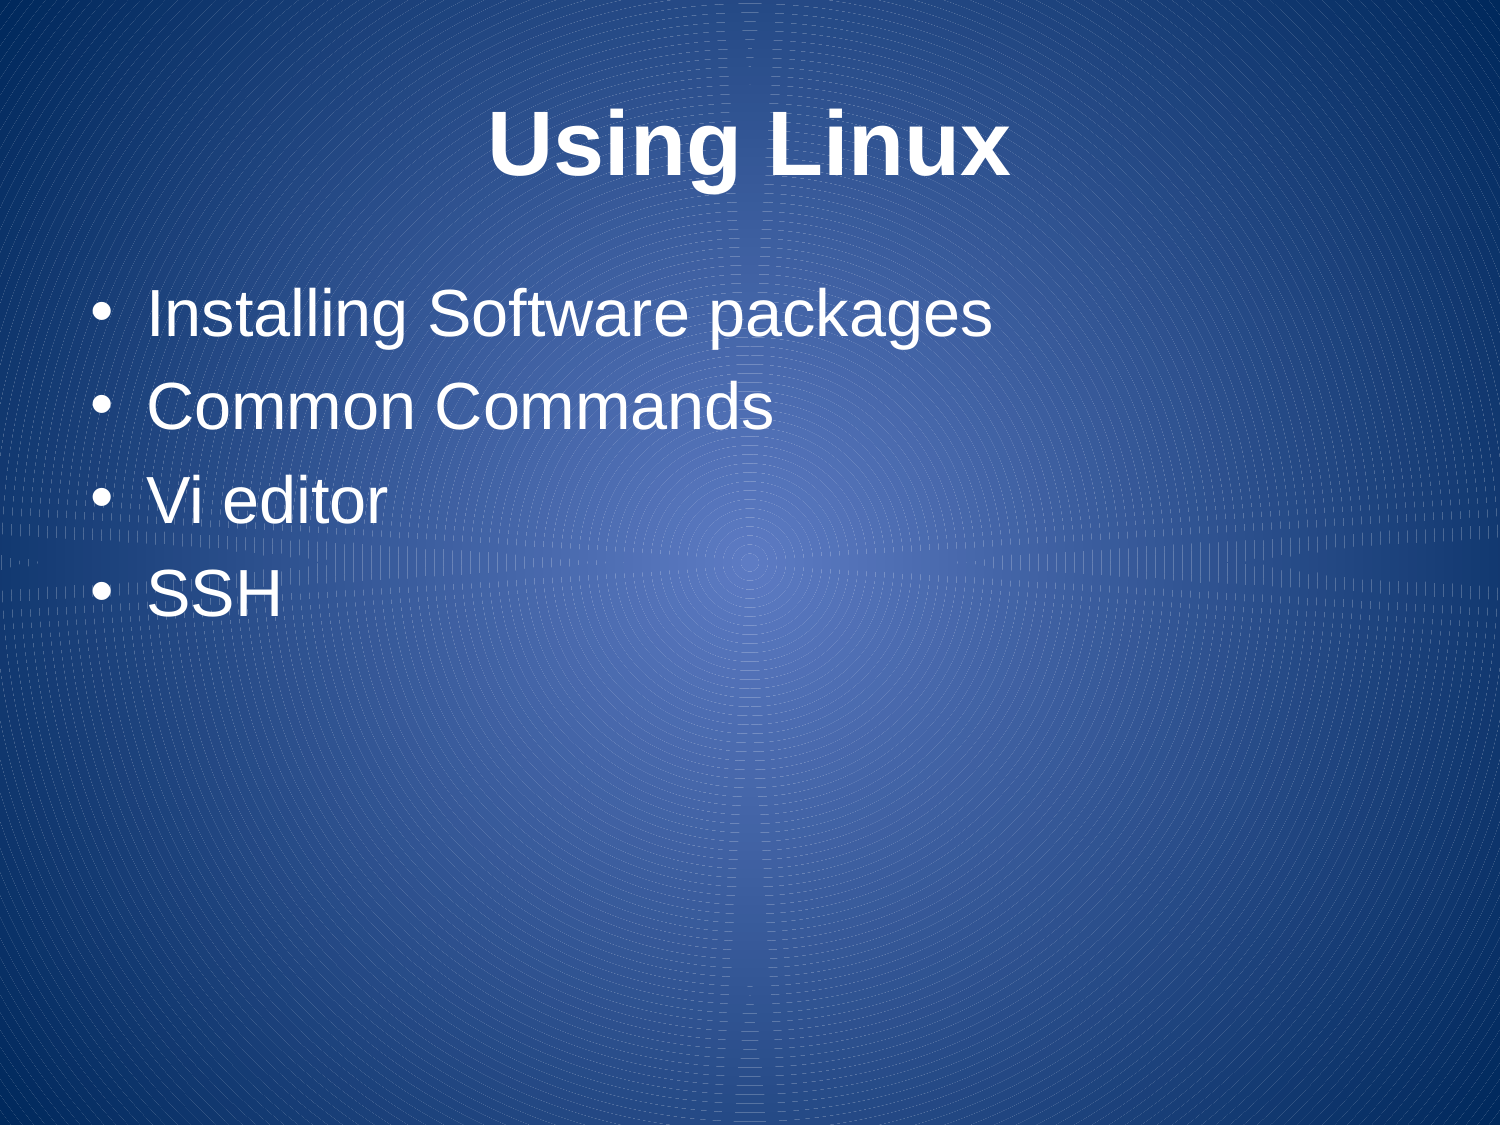

# Using Linux
Installing Software packages
Common Commands
Vi editor
SSH